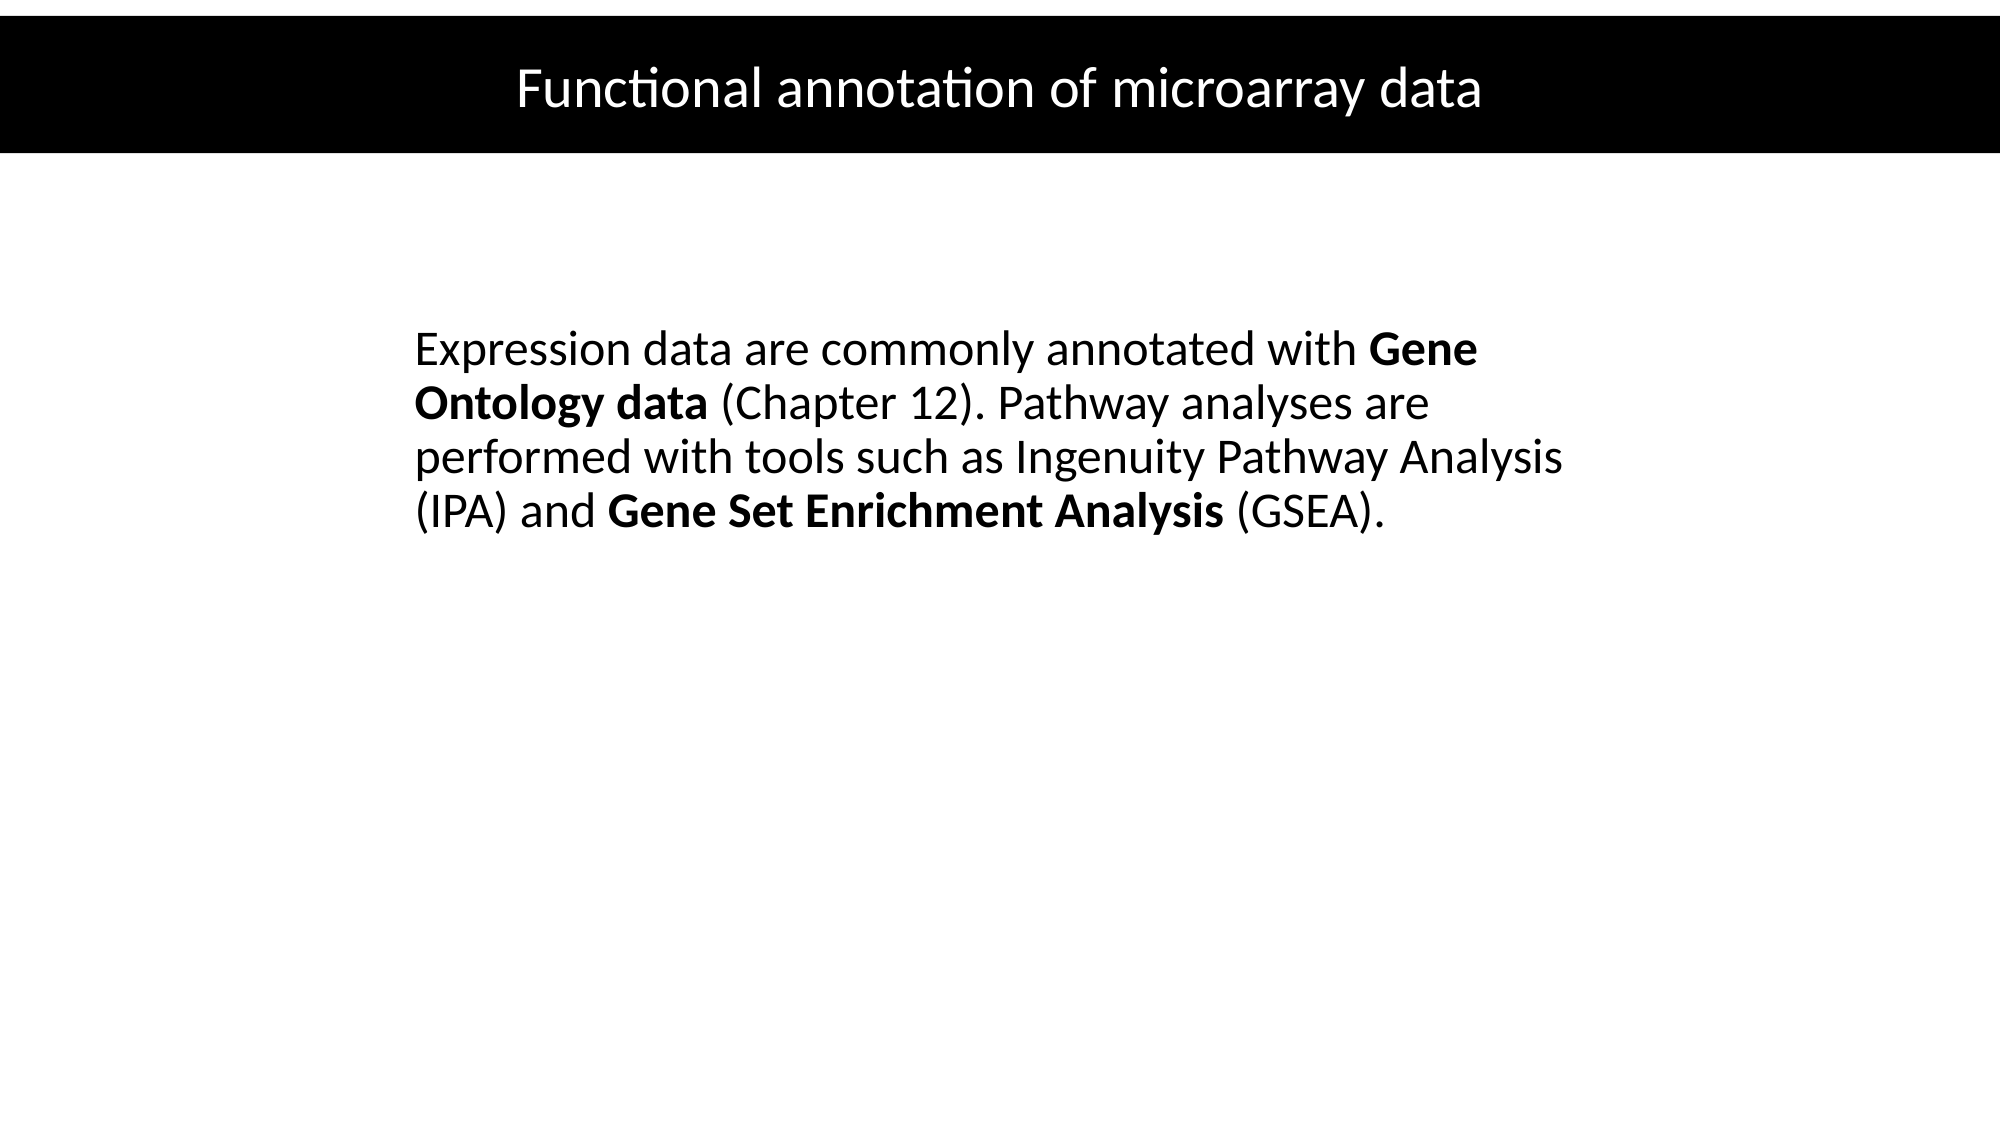

Functional annotation of microarray data

Expression data are commonly annotated with Gene Ontology data (Chapter 12). Pathway analyses are performed with tools such as Ingenuity Pathway Analysis (IPA) and Gene Set Enrichment Analysis (GSEA).